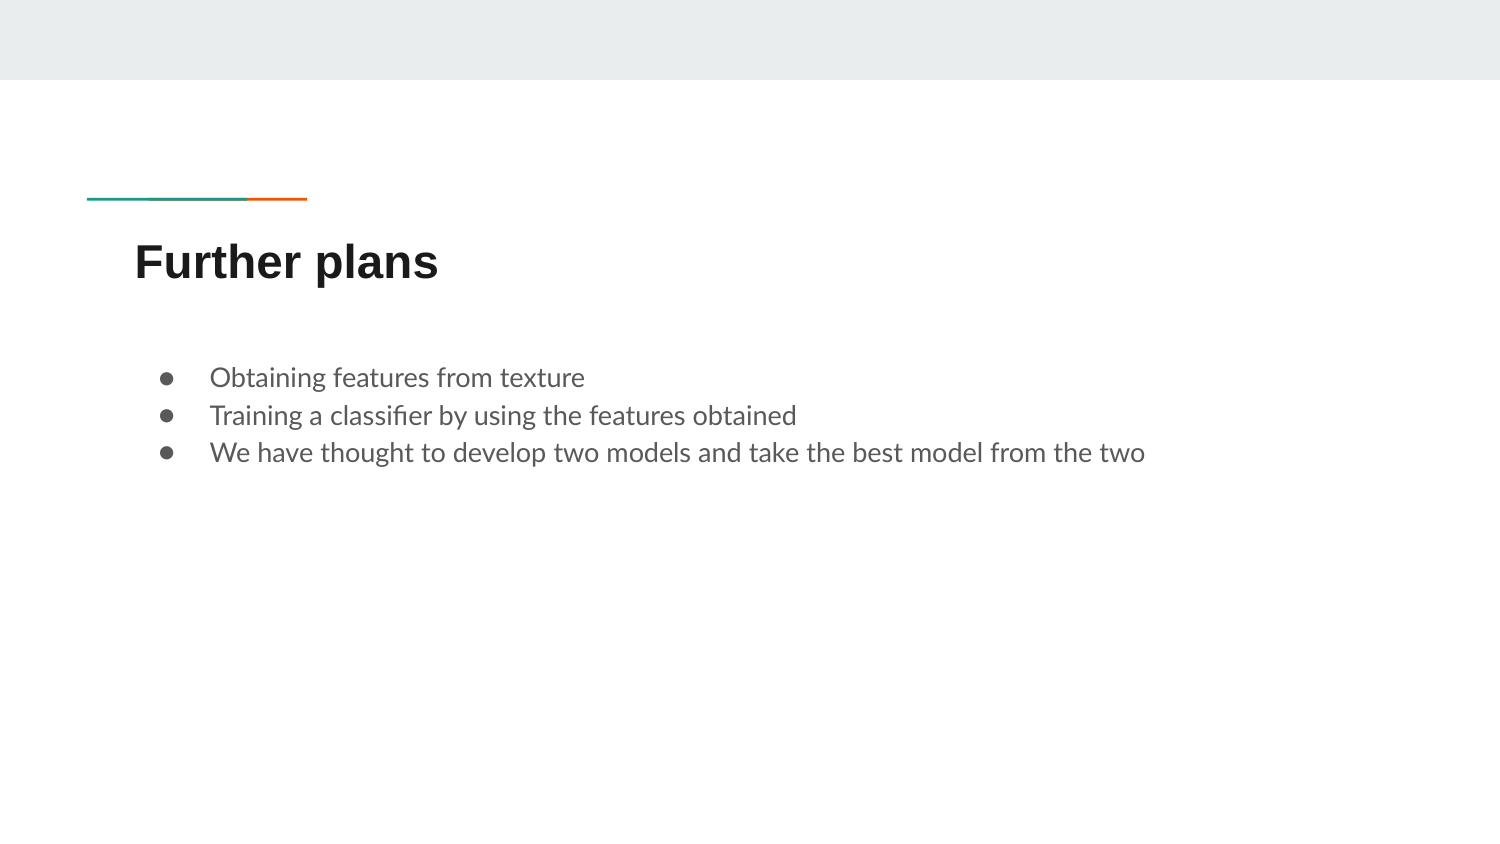

# Further plans
Obtaining features from texture
Training a classifier by using the features obtained
We have thought to develop two models and take the best model from the two